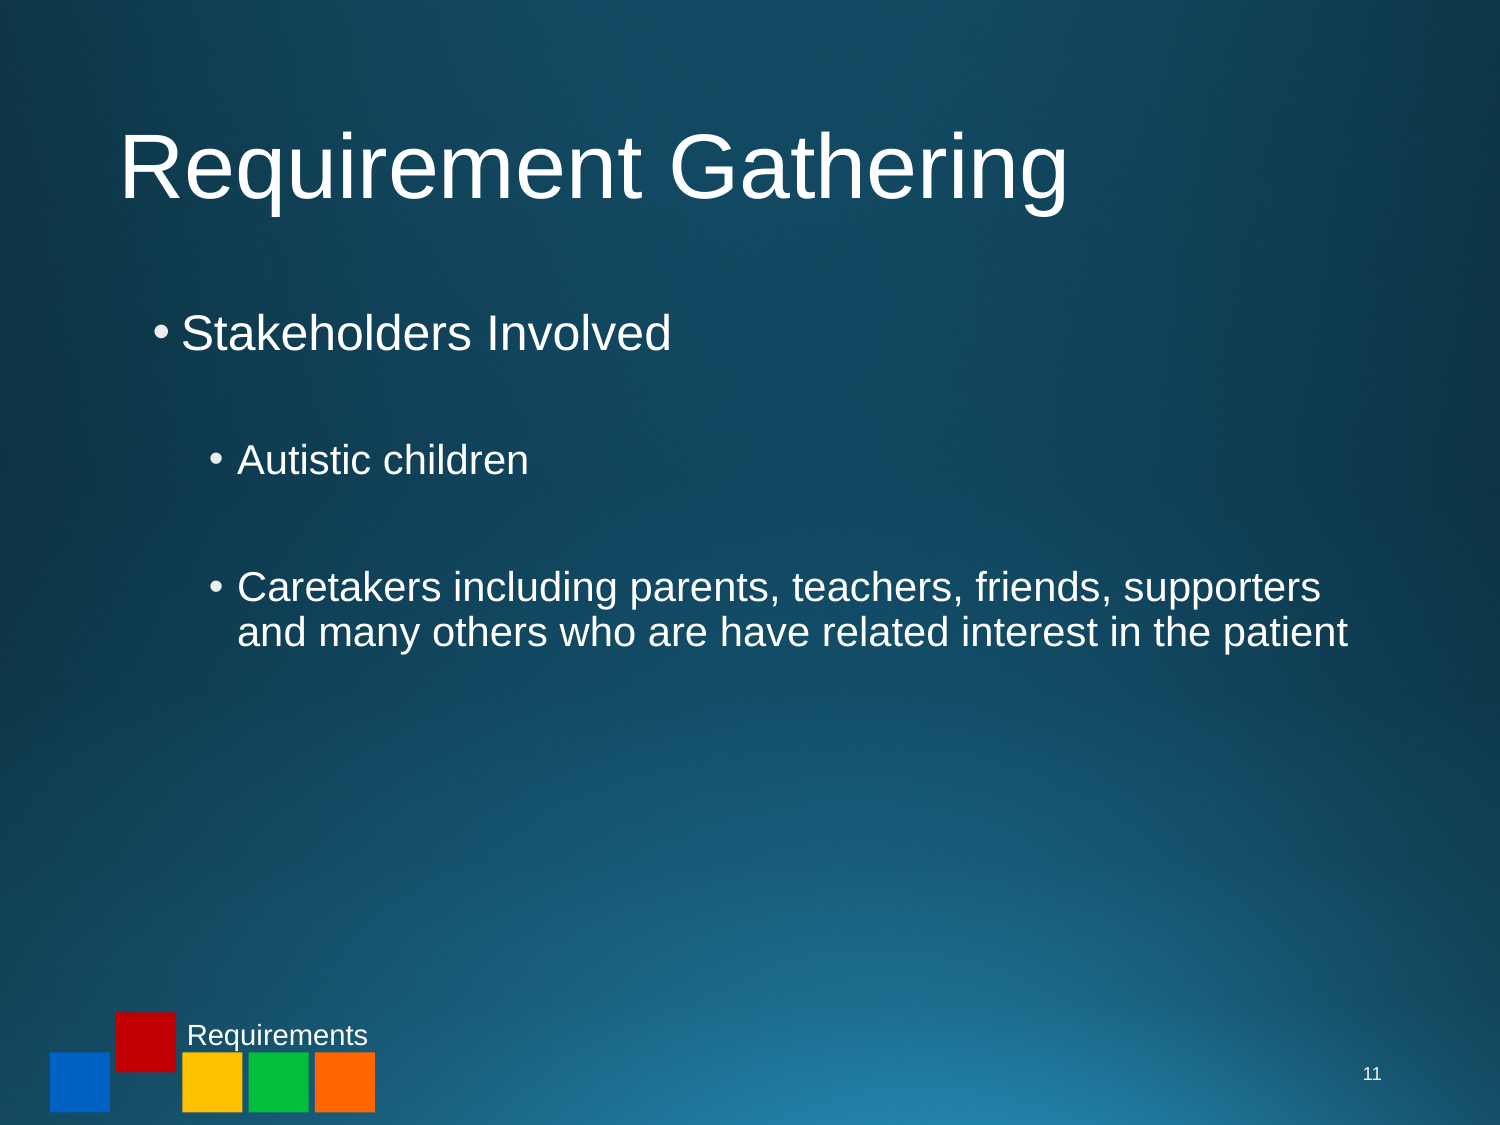

# Requirement Gathering

Stakeholders Involved

Autistic children

Caretakers including parents, teachers, friends, supporters and many others who are have related interest in the patient
11